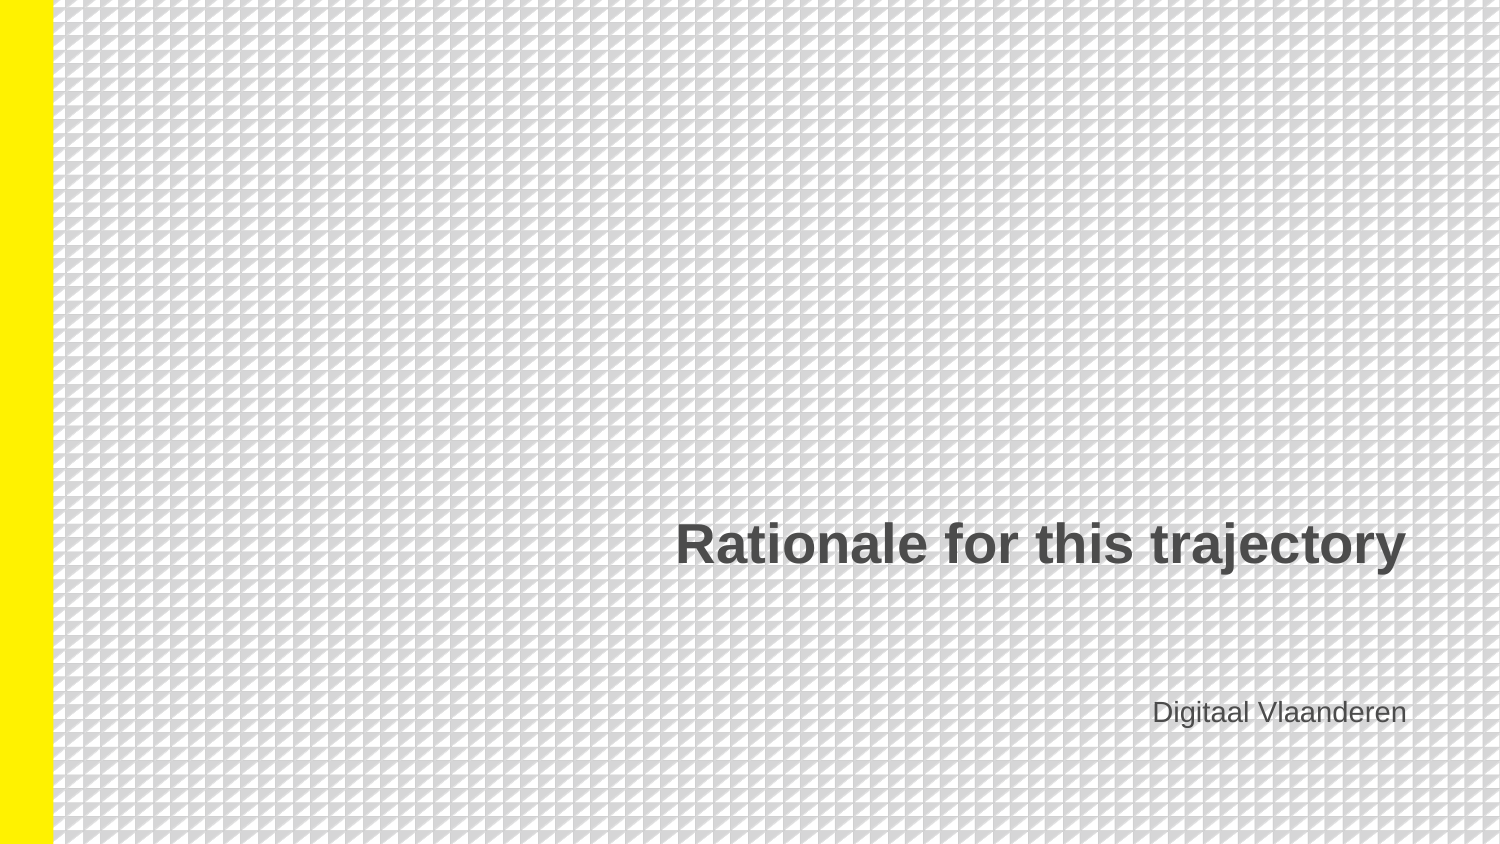

# Rationale for this trajectory

Digitaal Vlaanderen